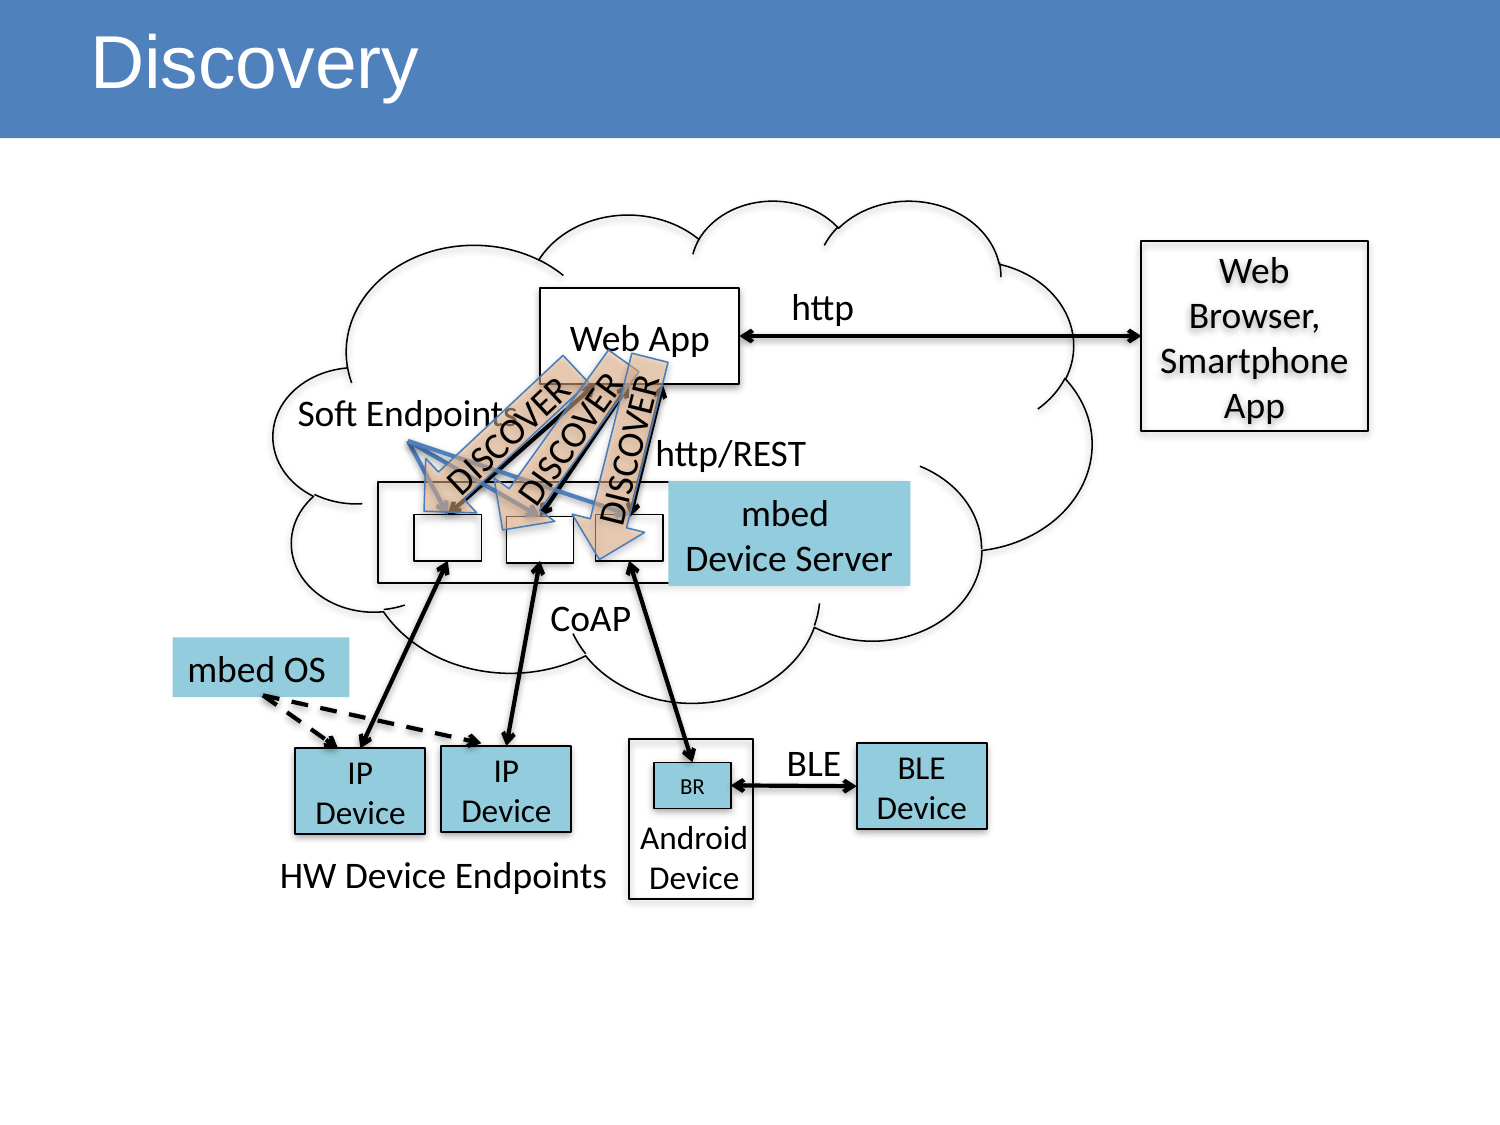

# Discovery

Web Browser, Smartphone App
http
Web App
Soft Endpoints
DISCOVER
DISCOVER
http/REST
DISCOVER
mbed
Device Server

CoAP
mbed OS
BLE

BLE Device
IP Device
IP Device
BR
Android Device
HW Device Endpoints